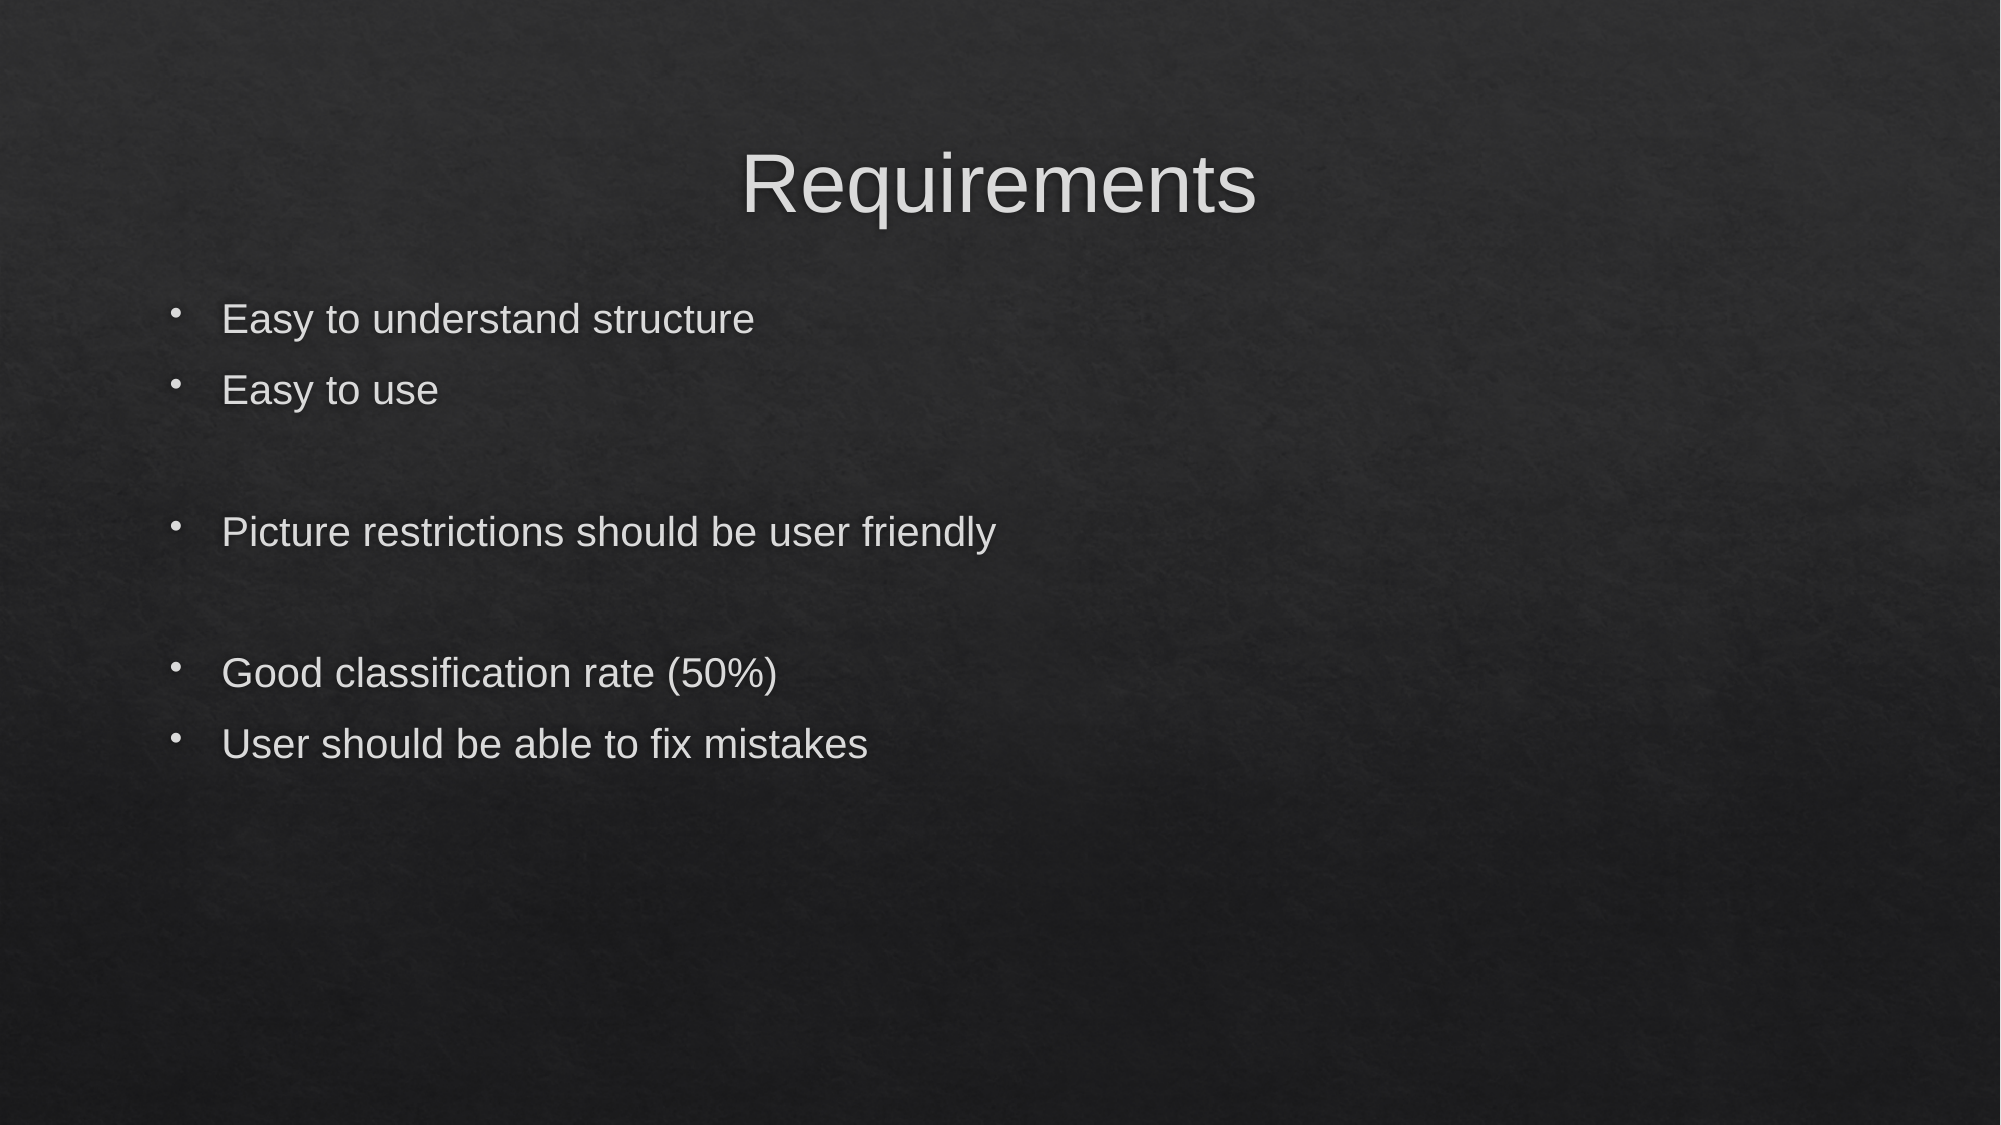

# Requirements
Easy to understand structure
Easy to use

Picture restrictions should be user friendly

Good classification rate (50%)
User should be able to fix mistakes